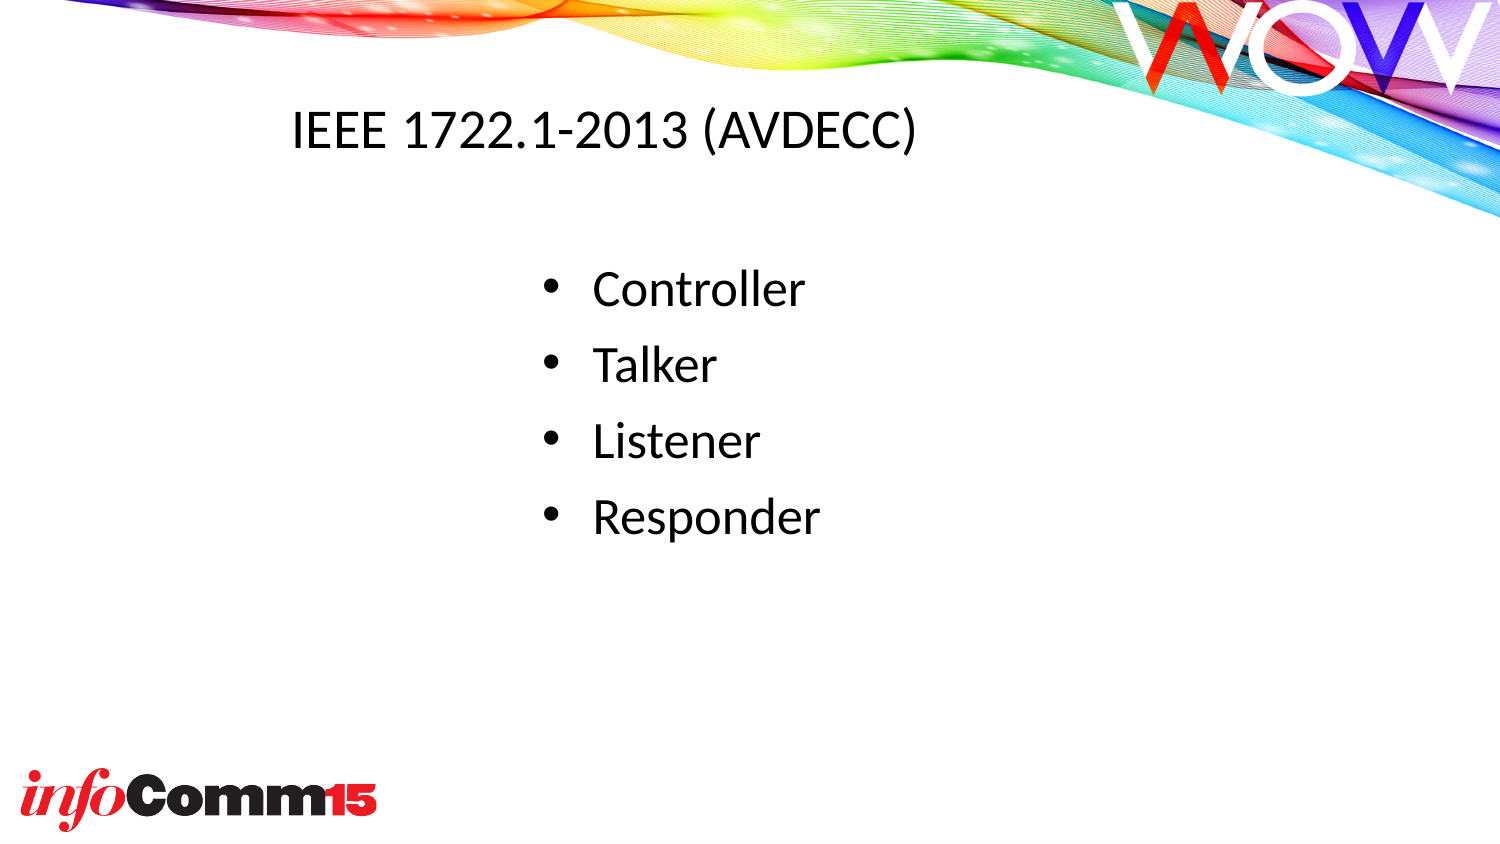

# IEEE 1722.1-2013 (AVDECC)
Controller
Talker
Listener
Responder